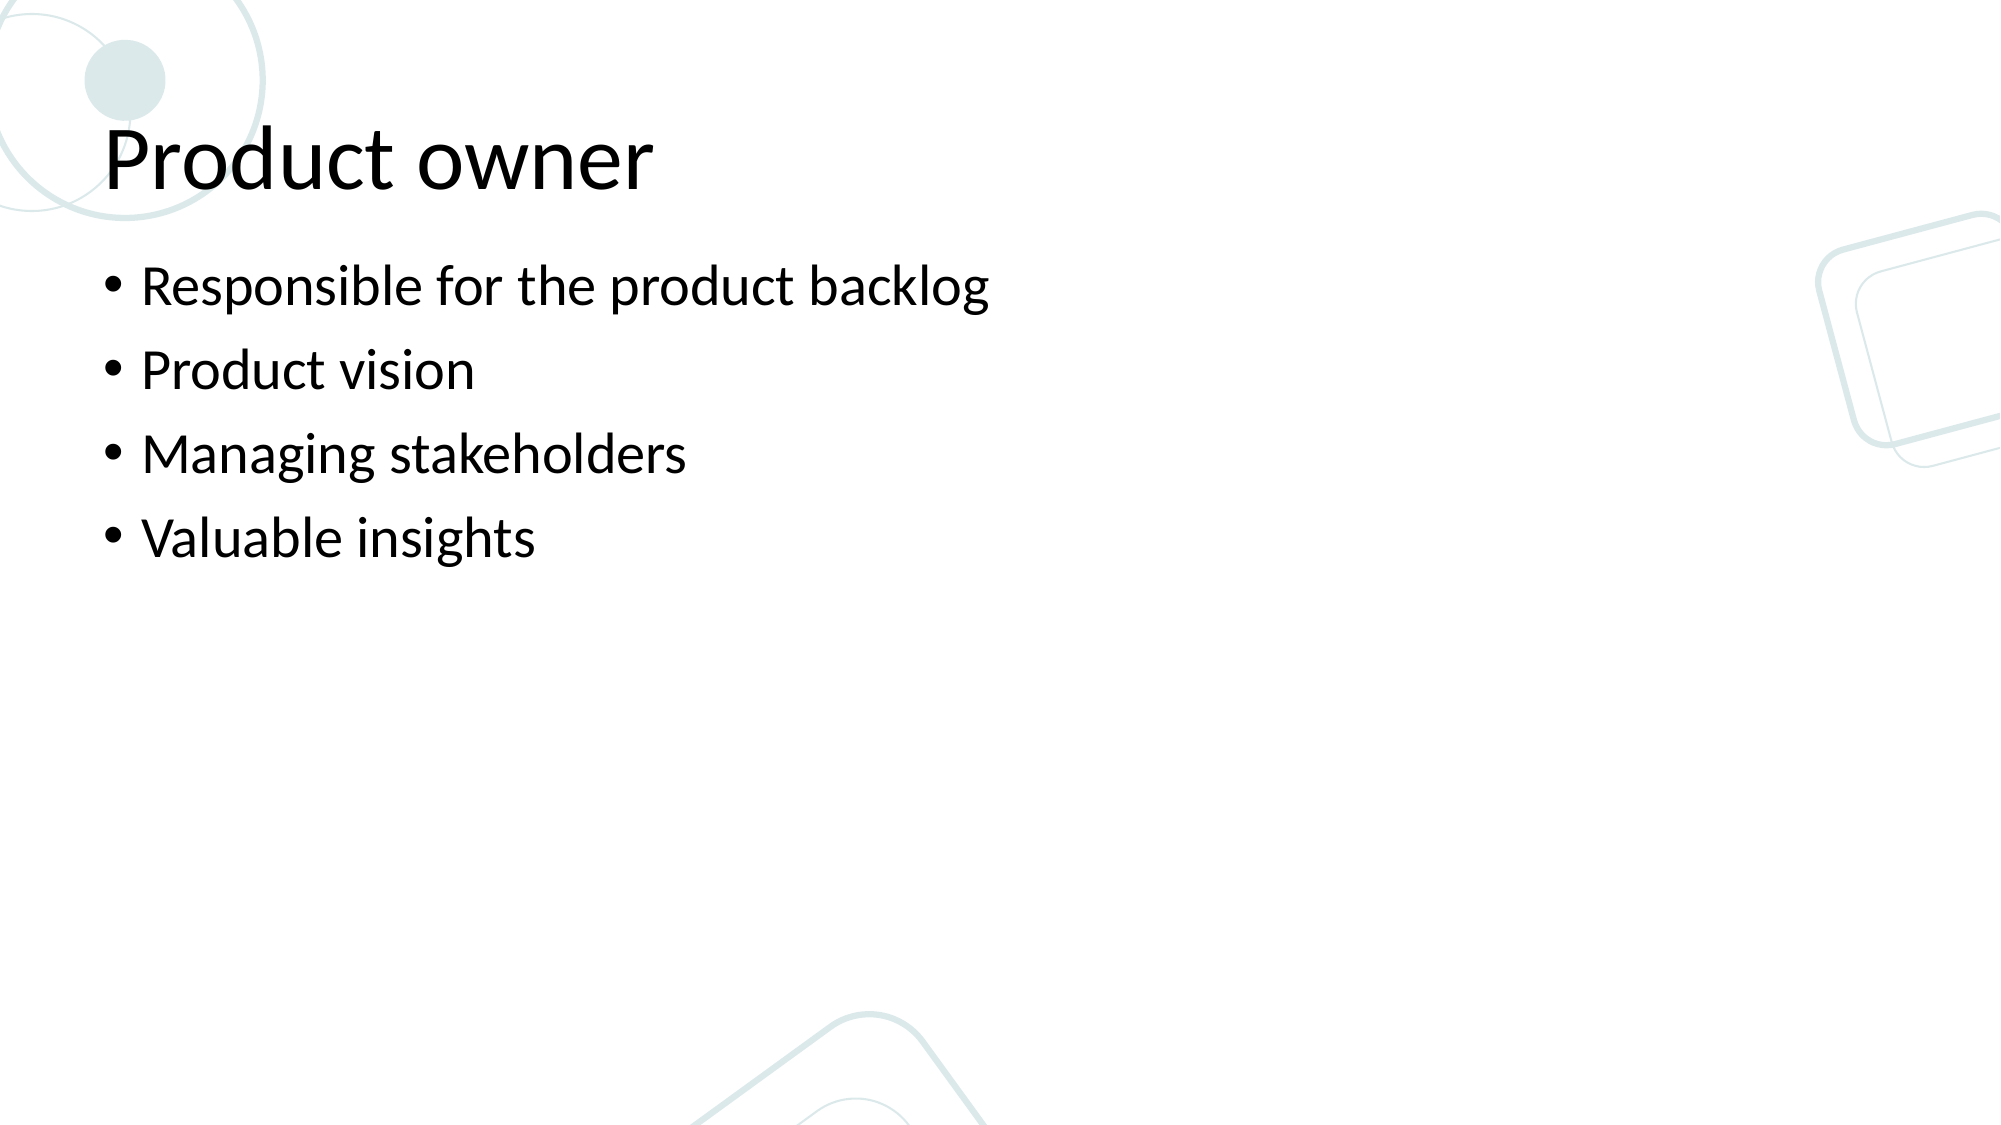

# Product owner

Responsible for the product backlog
Product vision
Managing stakeholders
Valuable insights